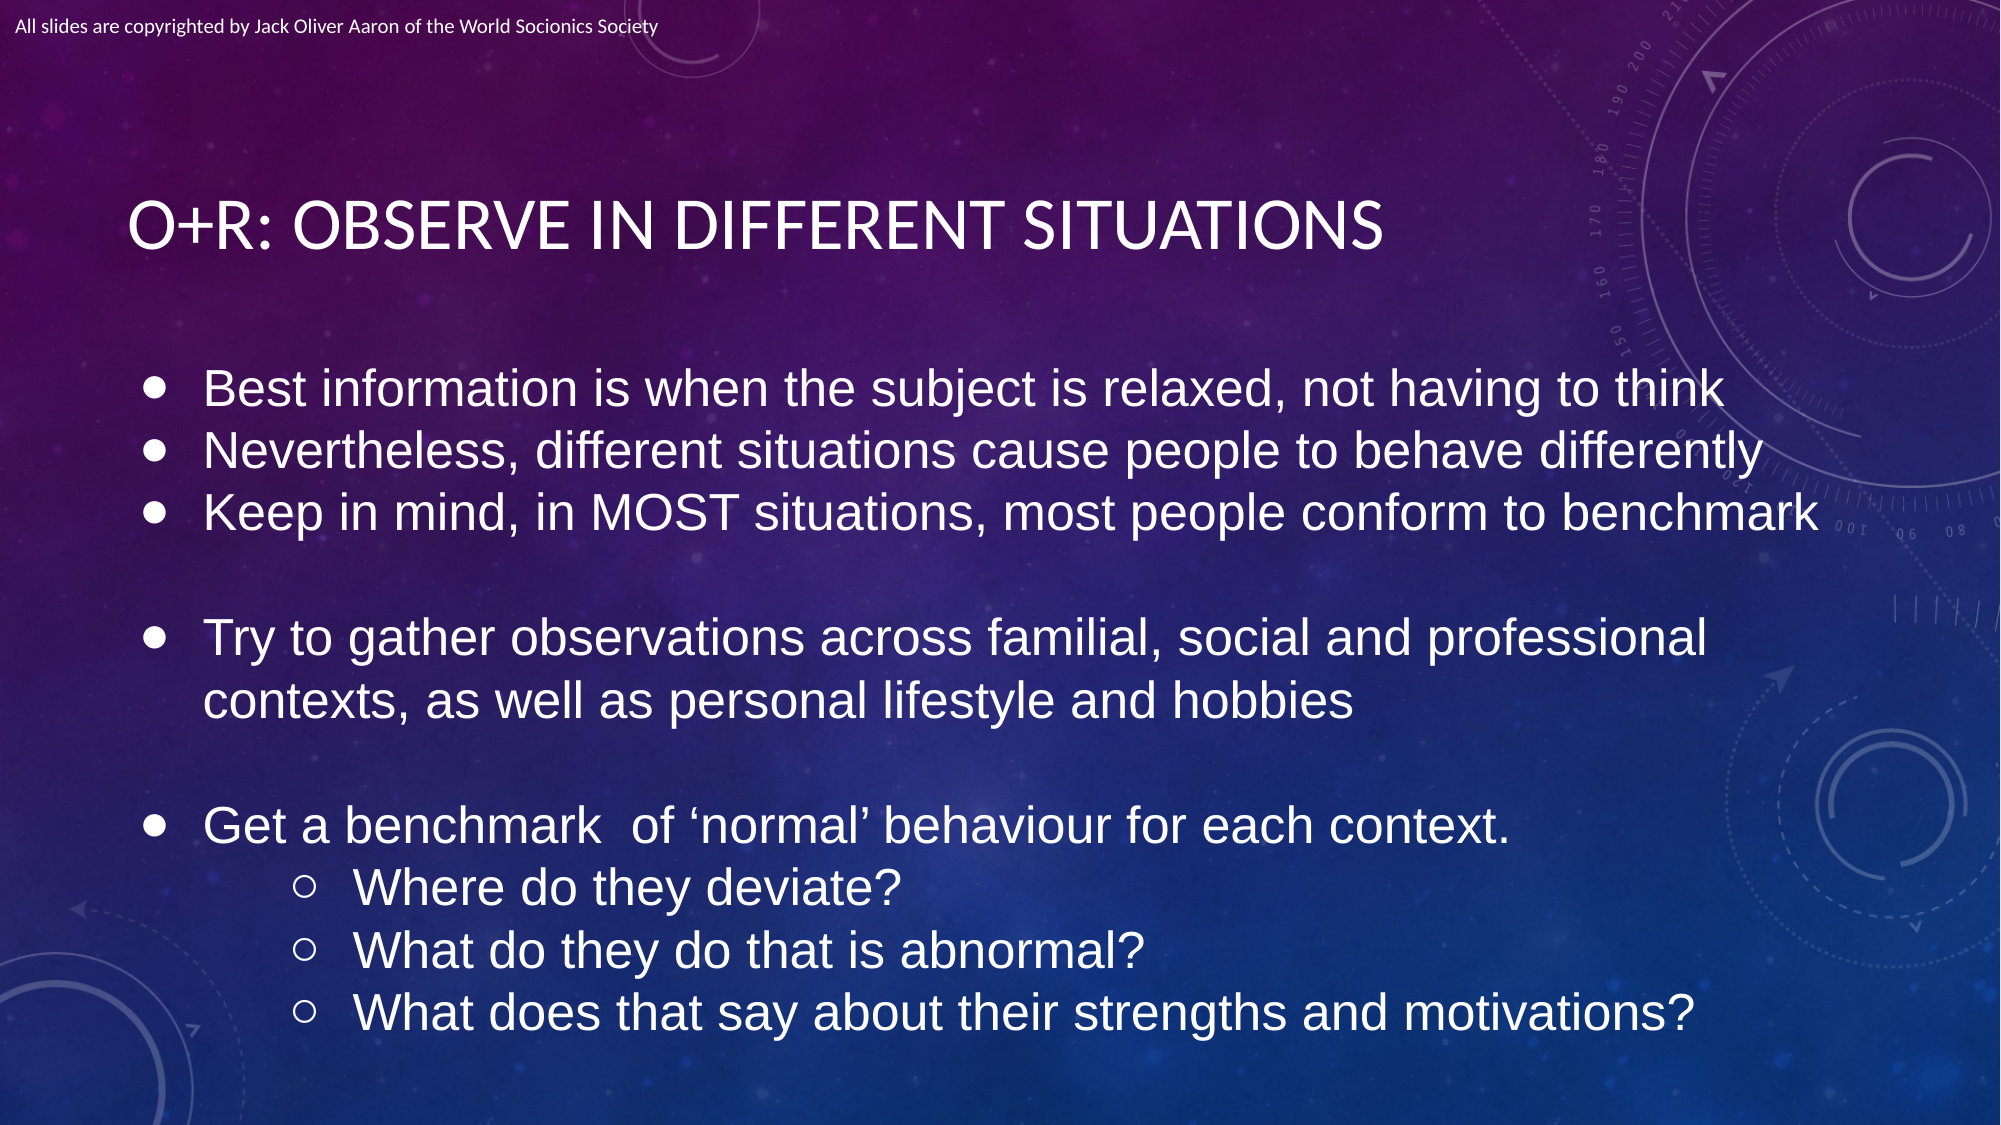

All slides are copyrighted by Jack Oliver Aaron of the World Socionics Society
# O+R: OBSERVE IN DIFFERENT SITUATIONS
Best information is when the subject is relaxed, not having to think
Nevertheless, different situations cause people to behave differently
Keep in mind, in MOST situations, most people conform to benchmark

Try to gather observations across familial, social and professional contexts, as well as personal lifestyle and hobbies

Get a benchmark  of ‘normal’ behaviour for each context.
Where do they deviate?
What do they do that is abnormal?
What does that say about their strengths and motivations?